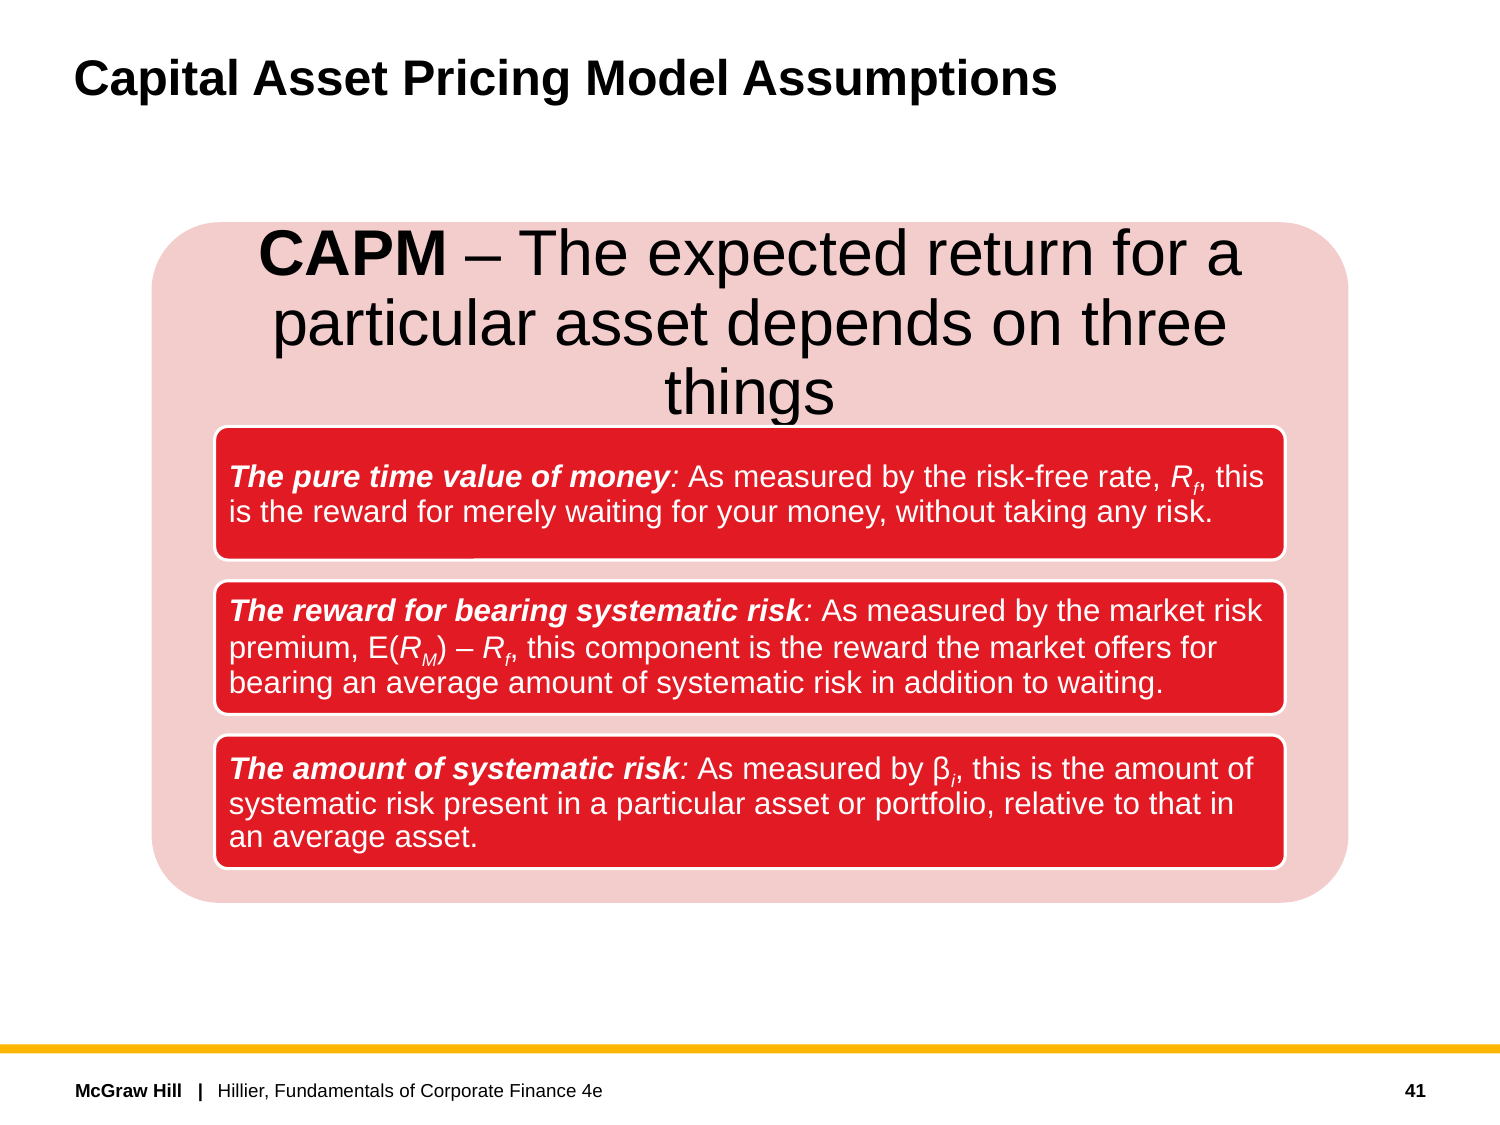

# Capital Asset Pricing Model Assumptions
CAPM – The expected return for a particular asset depends on three things
The pure time value of money: As measured by the risk-free rate, Rf, this is the reward for merely waiting for your money, without taking any risk.
The reward for bearing systematic risk: As measured by the market risk premium, E(RM) – Rf, this component is the reward the market offers for bearing an average amount of systematic risk in addition to waiting.
The amount of systematic risk: As measured by βi, this is the amount of systematic risk present in a particular asset or portfolio, relative to that in an average asset.
41
Hillier, Fundamentals of Corporate Finance 4e